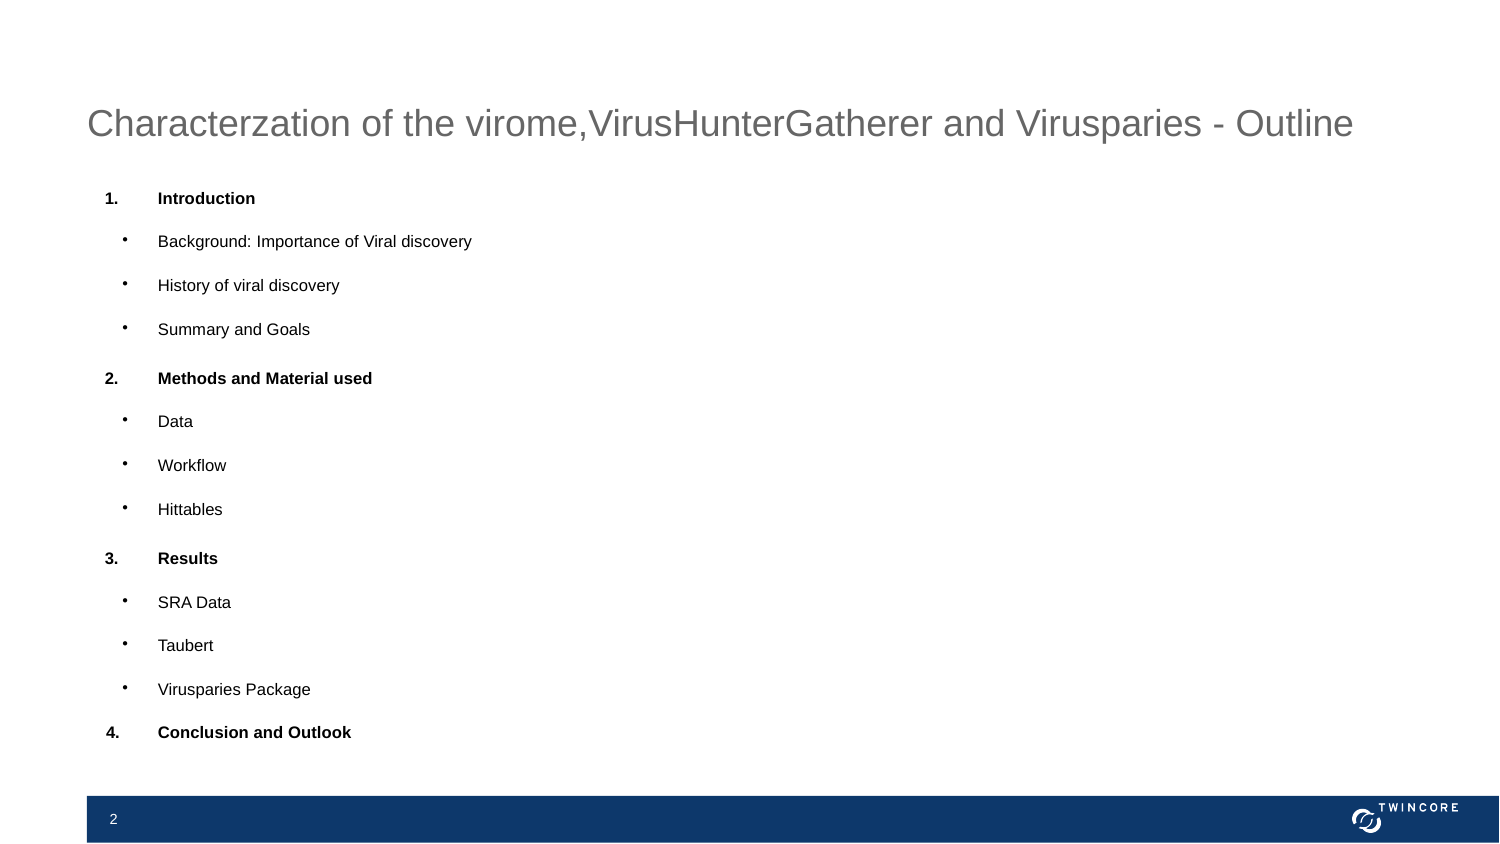

# Characterzation of the virome,VirusHunterGatherer and Virusparies - Outline
Introduction
Background: Importance of Viral discovery
History of viral discovery
Summary and Goals
Methods and Material used
Data
Workflow
Hittables
Results
SRA Data
Taubert
Virusparies Package
    4.        Conclusion and Outlook